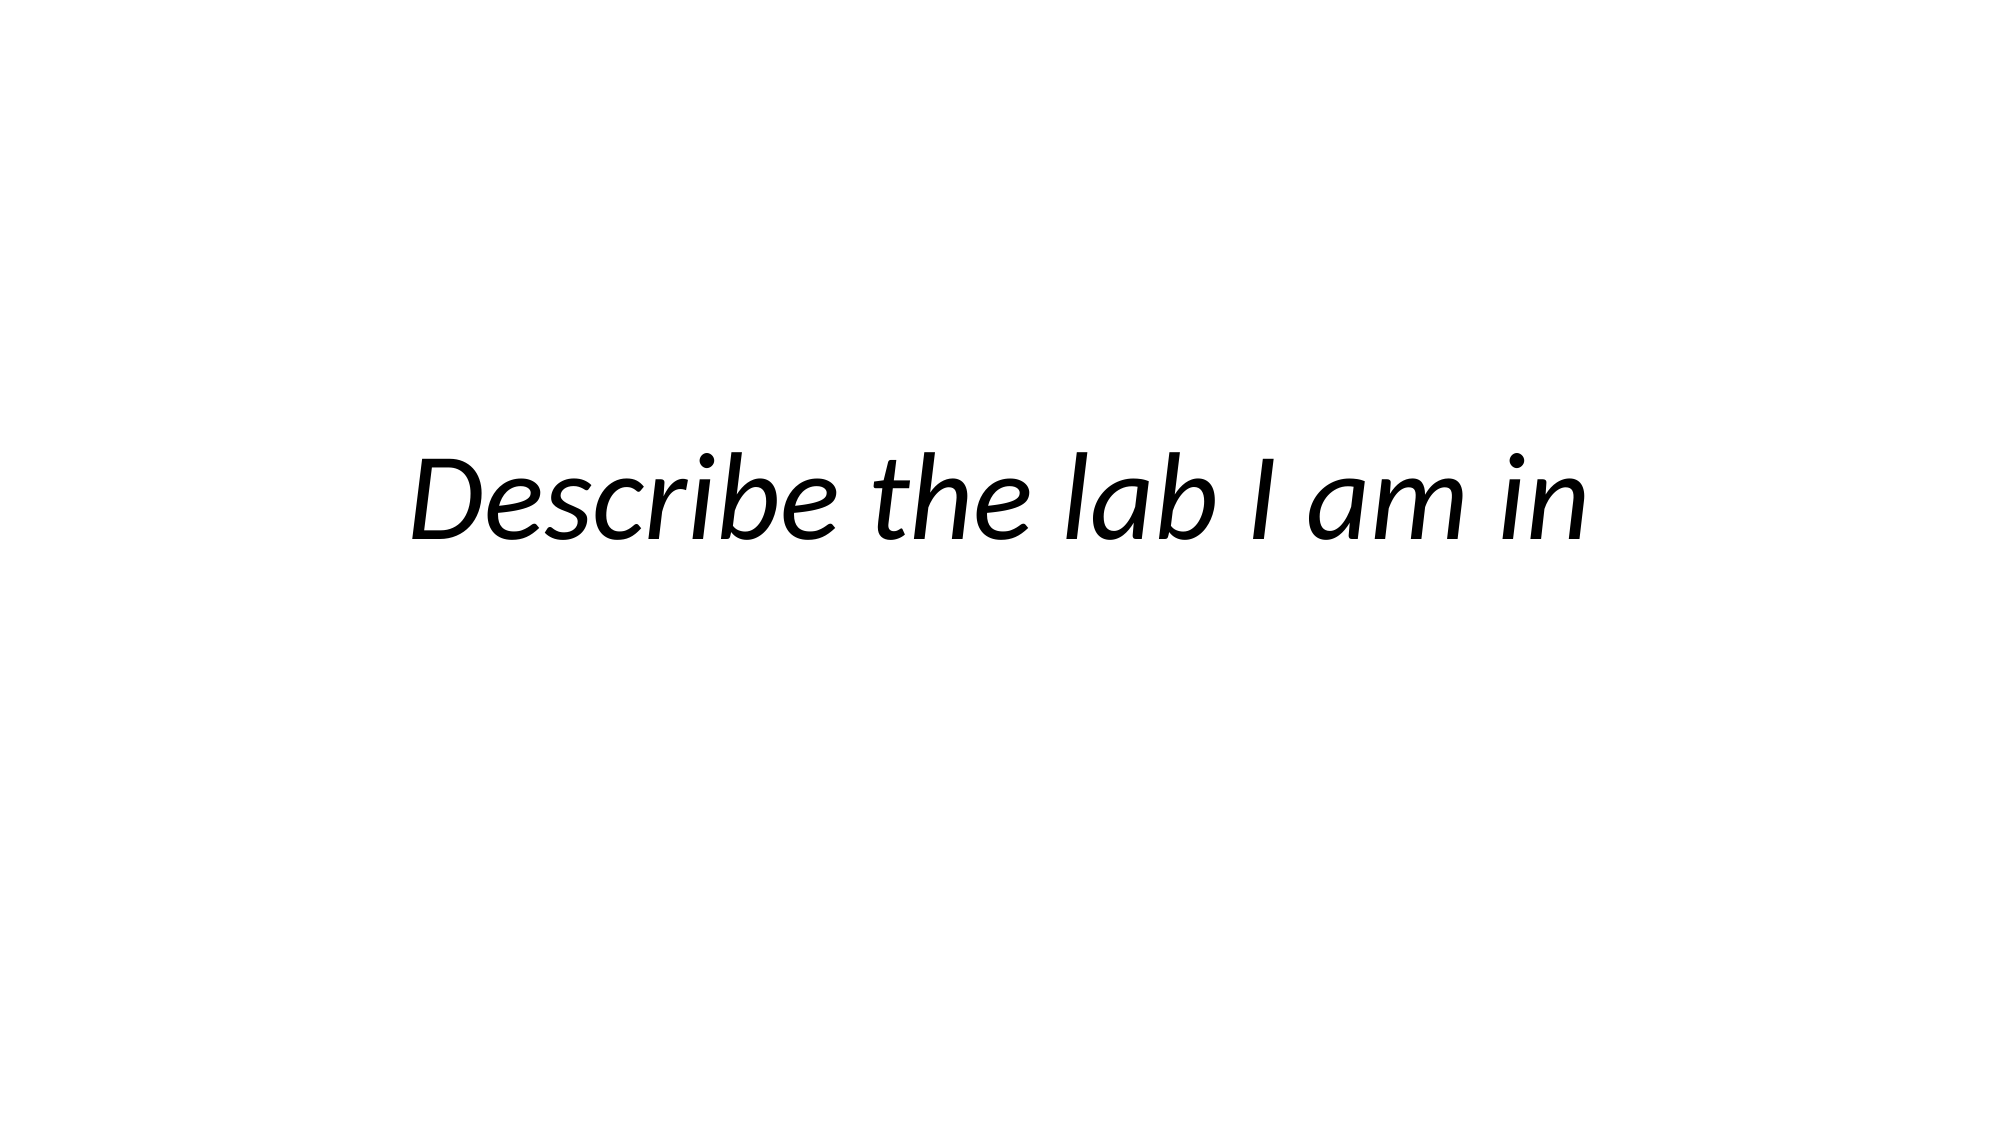

# Describe the lab I am in